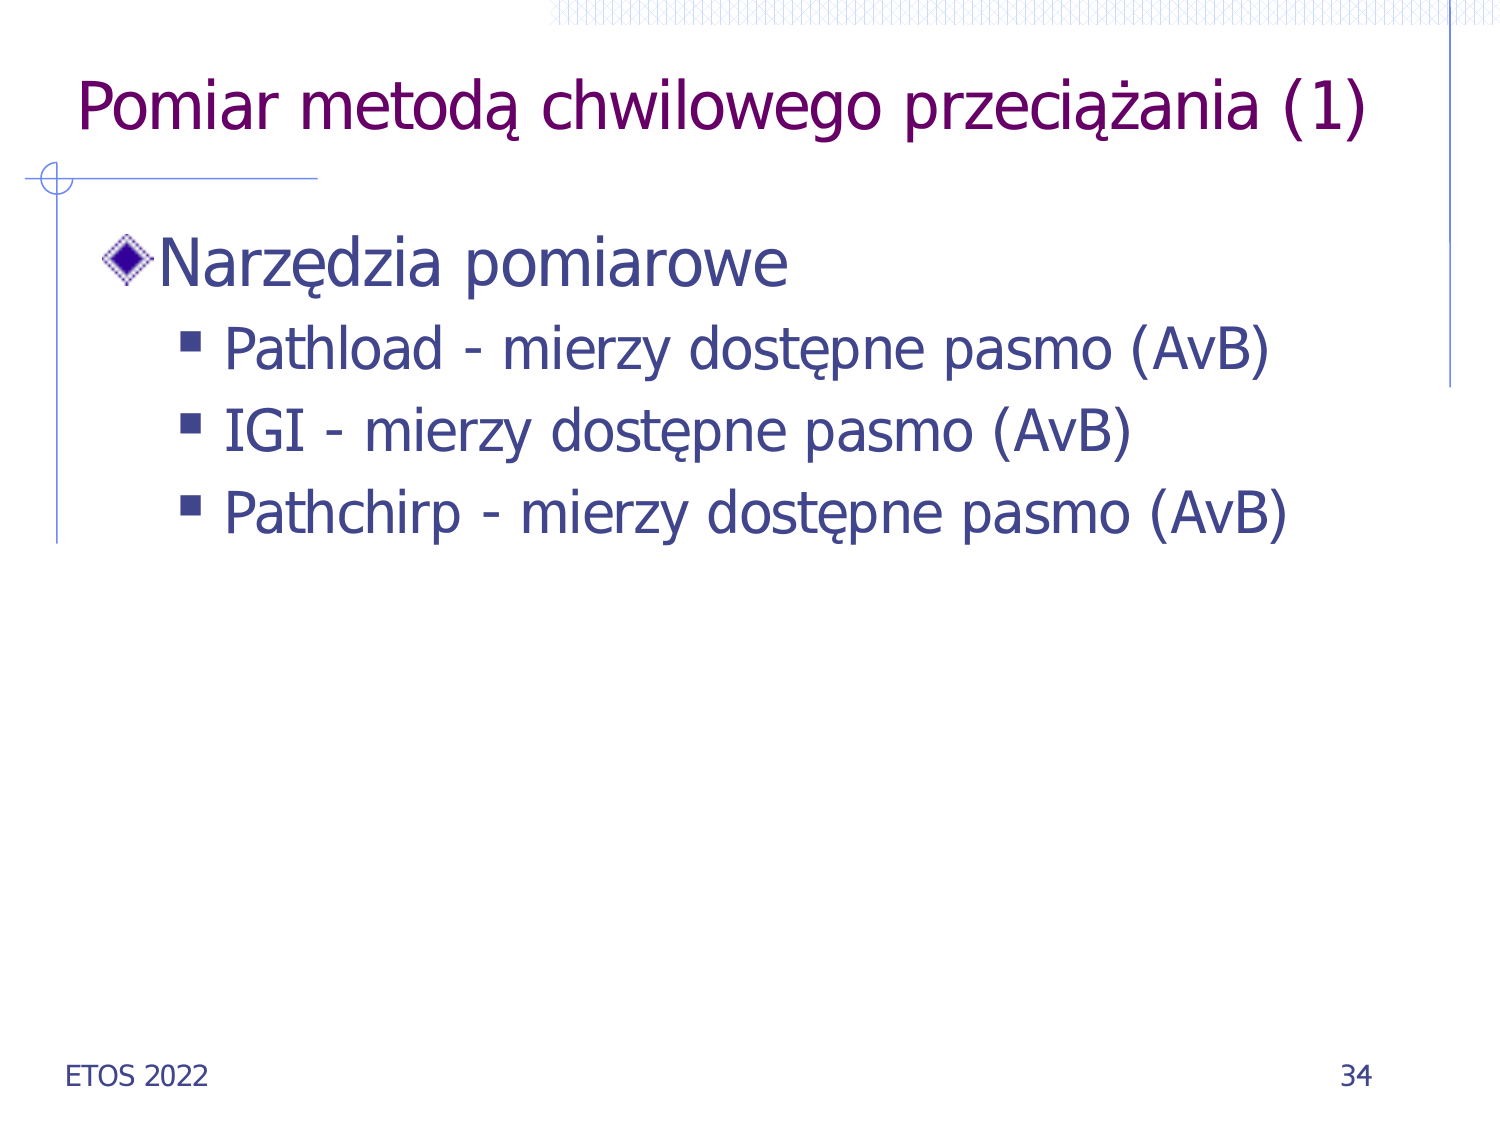

# Pomiar metodą chwilowego przeciążania (1)
Narzędzia pomiarowe
Pathload - mierzy dostępne pasmo (AvB)
IGI - mierzy dostępne pasmo (AvB)
Pathchirp - mierzy dostępne pasmo (AvB)
ETOS 2022
34